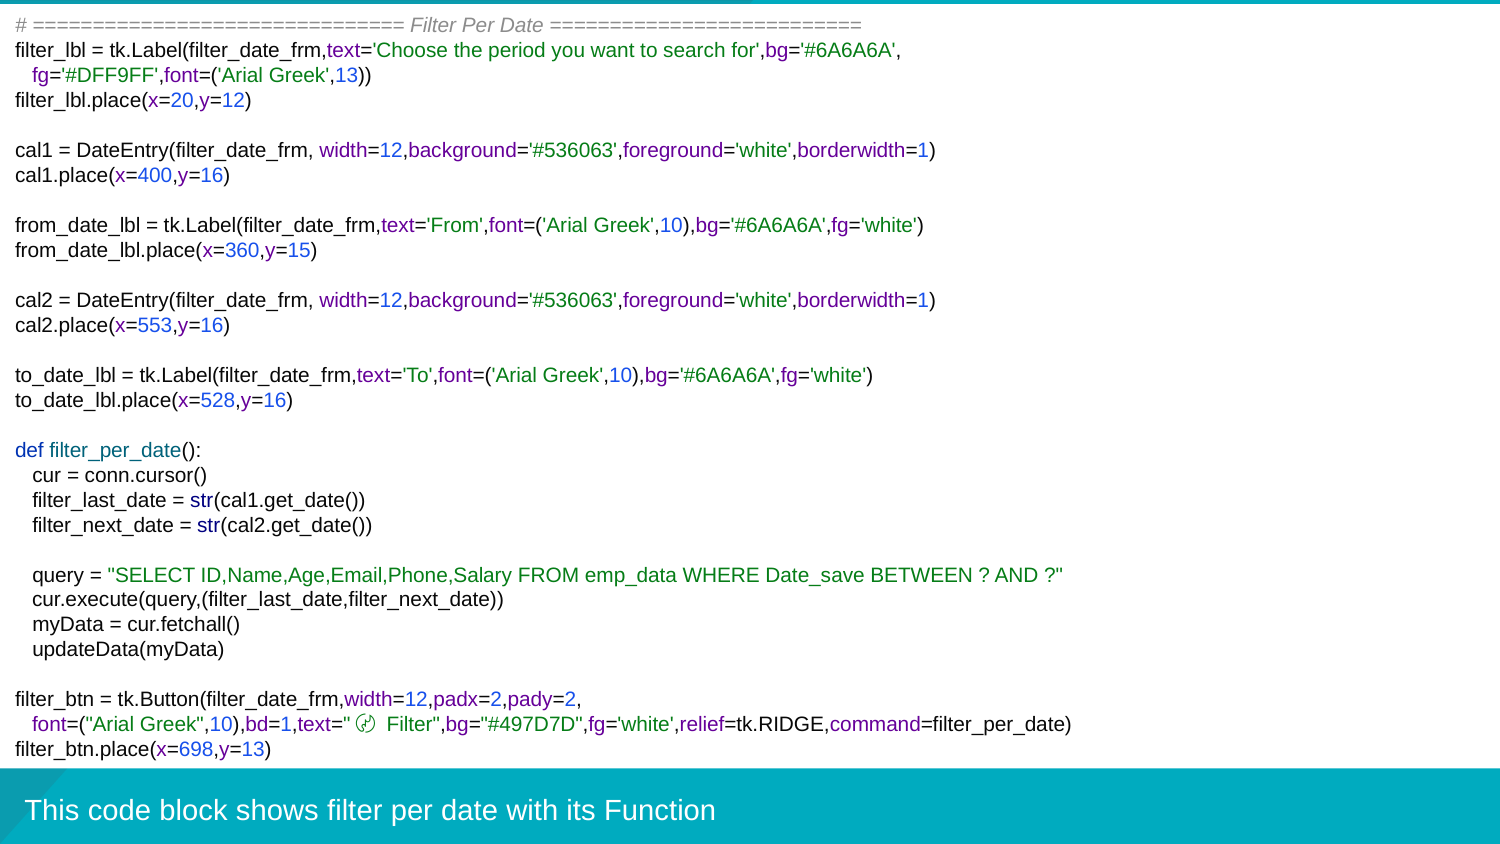

# =============================== Filter Per Date ========================== filter_lbl = tk.Label(filter_date_frm,text='Choose the period you want to search for',bg='#6A6A6A', fg='#DFF9FF',font=('Arial Greek',13)) filter_lbl.place(x=20,y=12) cal1 = DateEntry(filter_date_frm, width=12,background='#536063',foreground='white',borderwidth=1) cal1.place(x=400,y=16) from_date_lbl = tk.Label(filter_date_frm,text='From',font=('Arial Greek',10),bg='#6A6A6A',fg='white') from_date_lbl.place(x=360,y=15) cal2 = DateEntry(filter_date_frm, width=12,background='#536063',foreground='white',borderwidth=1) cal2.place(x=553,y=16) to_date_lbl = tk.Label(filter_date_frm,text='To',font=('Arial Greek',10),bg='#6A6A6A',fg='white') to_date_lbl.place(x=528,y=16) def filter_per_date(): cur = conn.cursor() filter_last_date = str(cal1.get_date()) filter_next_date = str(cal2.get_date()) query = "SELECT ID,Name,Age,Email,Phone,Salary FROM emp_data WHERE Date_save BETWEEN ? AND ?" cur.execute(query,(filter_last_date,filter_next_date)) myData = cur.fetchall() updateData(myData) filter_btn = tk.Button(filter_date_frm,width=12,padx=2,pady=2, font=("Arial Greek",10),bd=1,text="〄 Filter",bg="#497D7D",fg='white',relief=tk.RIDGE,command=filter_per_date) filter_btn.place(x=698,y=13)
# This code block shows filter per date with its Function